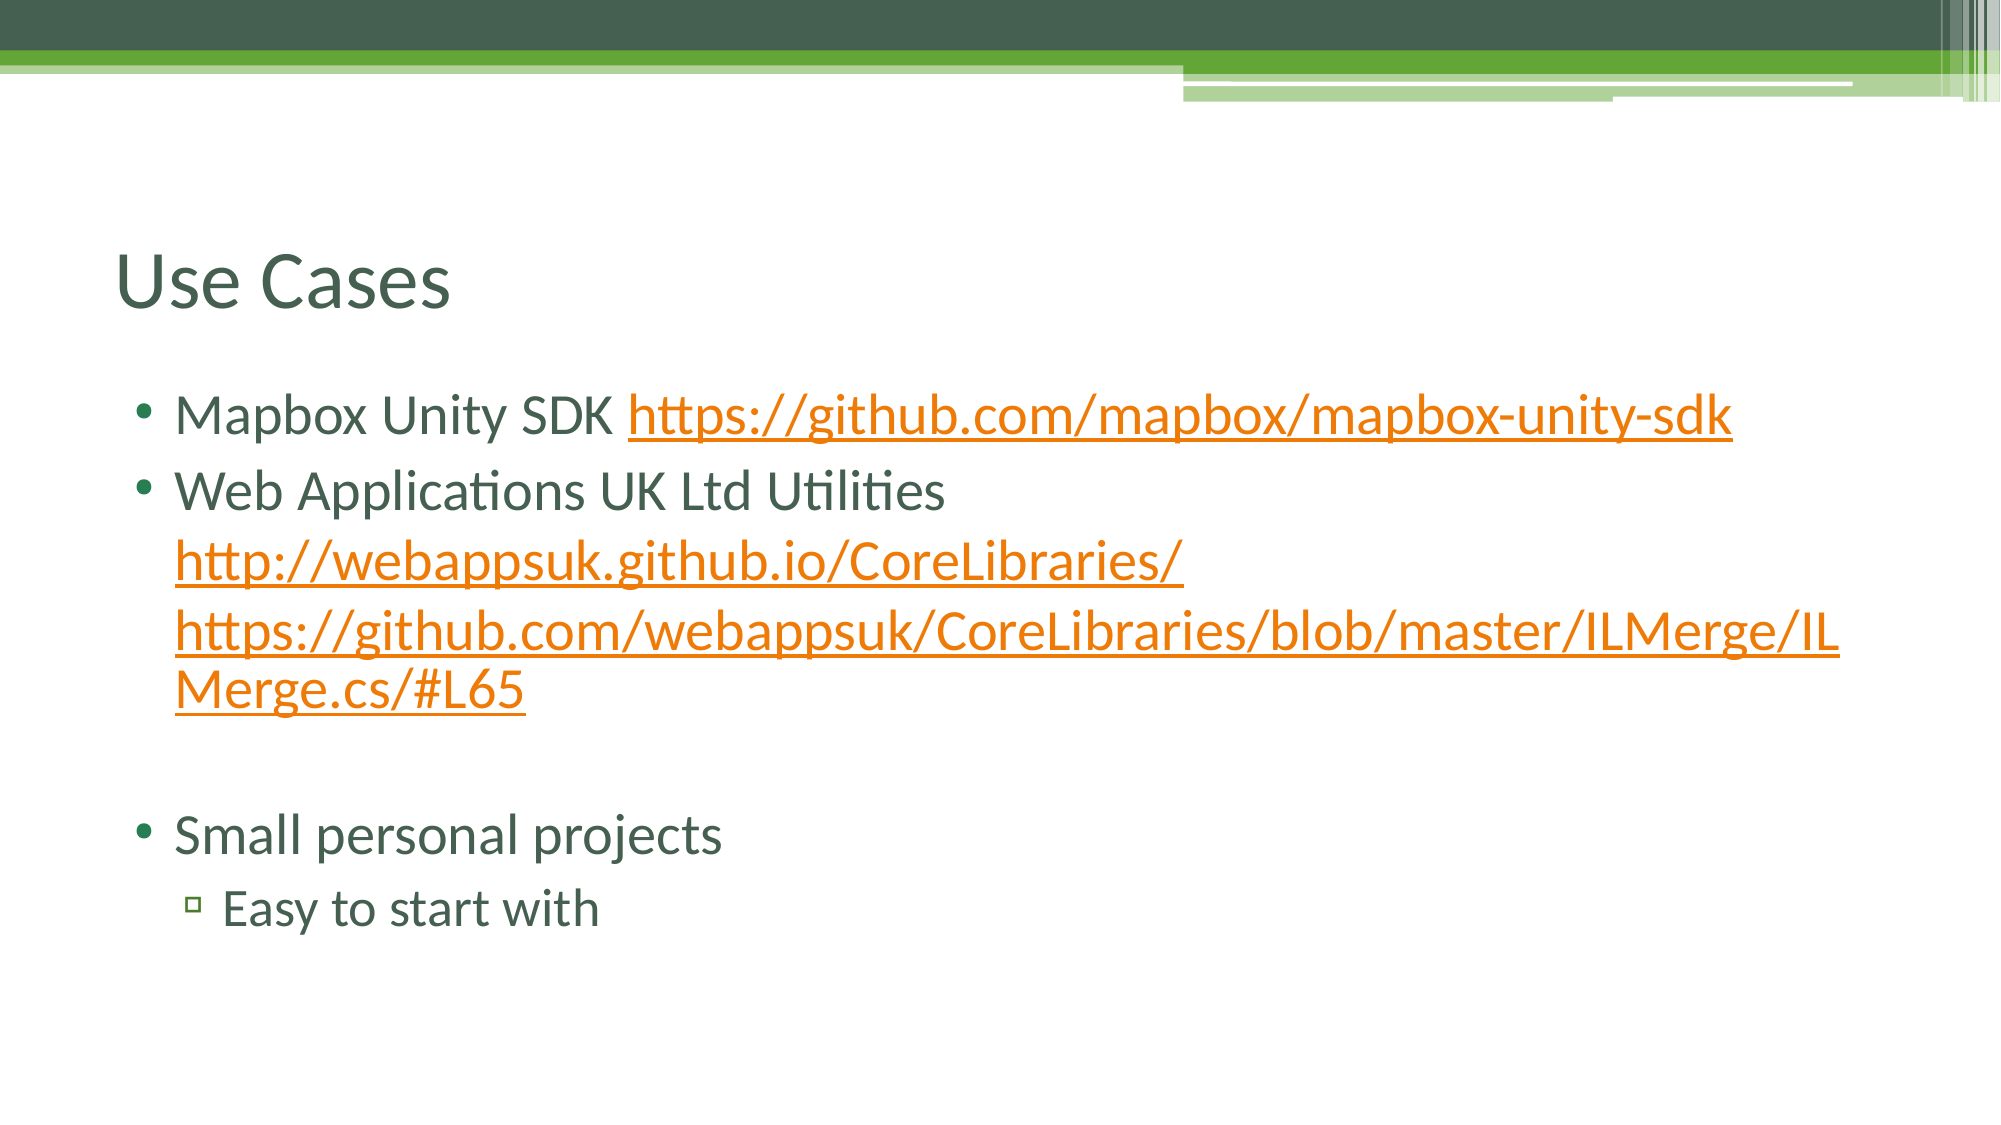

# Use Cases
Mapbox Unity SDK https://github.com/mapbox/mapbox-unity-sdk
Web Applications UK Ltd Utilities http://webappsuk.github.io/CoreLibraries/ https://github.com/webappsuk/CoreLibraries/blob/master/ILMerge/ILMerge.cs/#L65
Small personal projects
Easy to start with